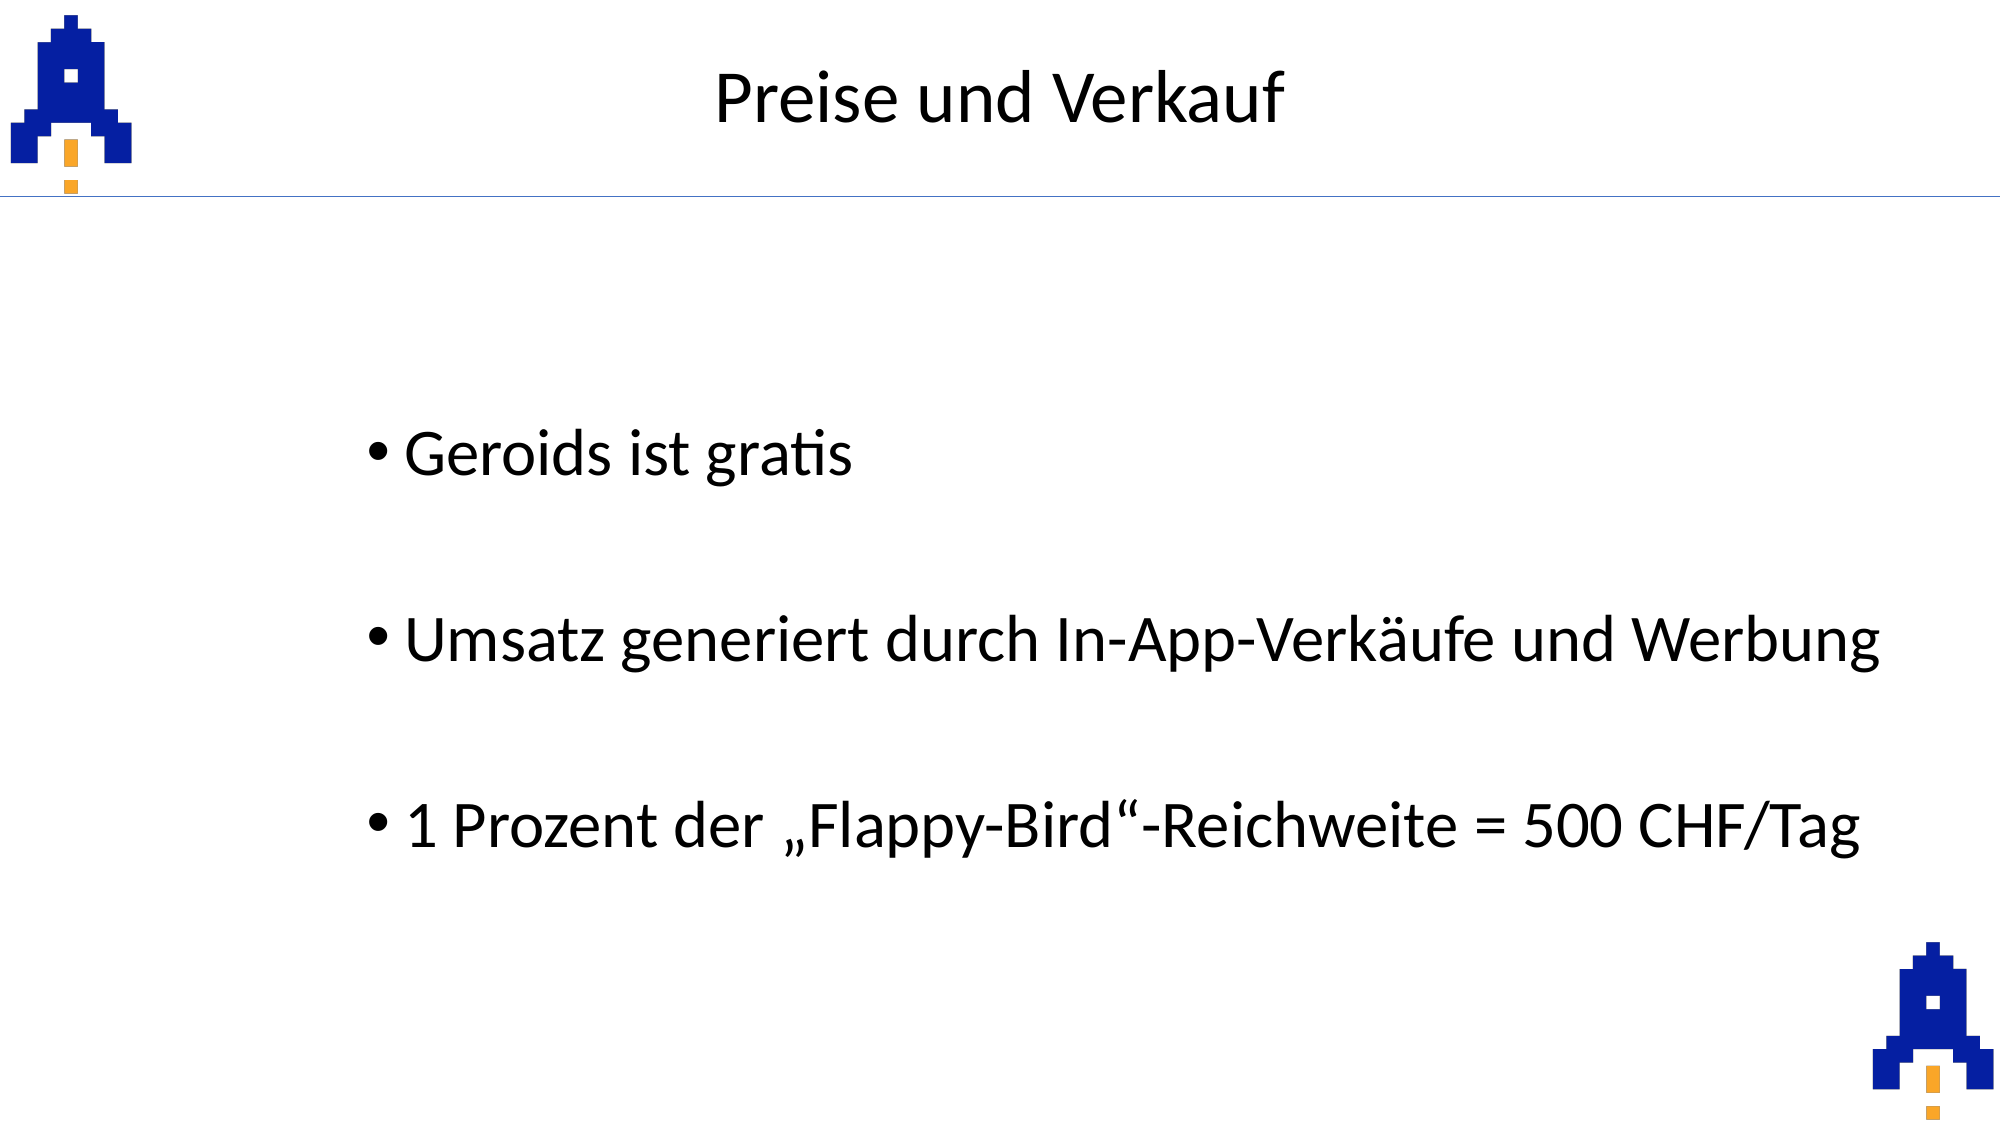

Preise und Verkauf
Geroids ist gratis

Umsatz generiert durch In-App-Verkäufe und Werbung

1 Prozent der „Flappy-Bird“-Reichweite = 500 CHF/Tag